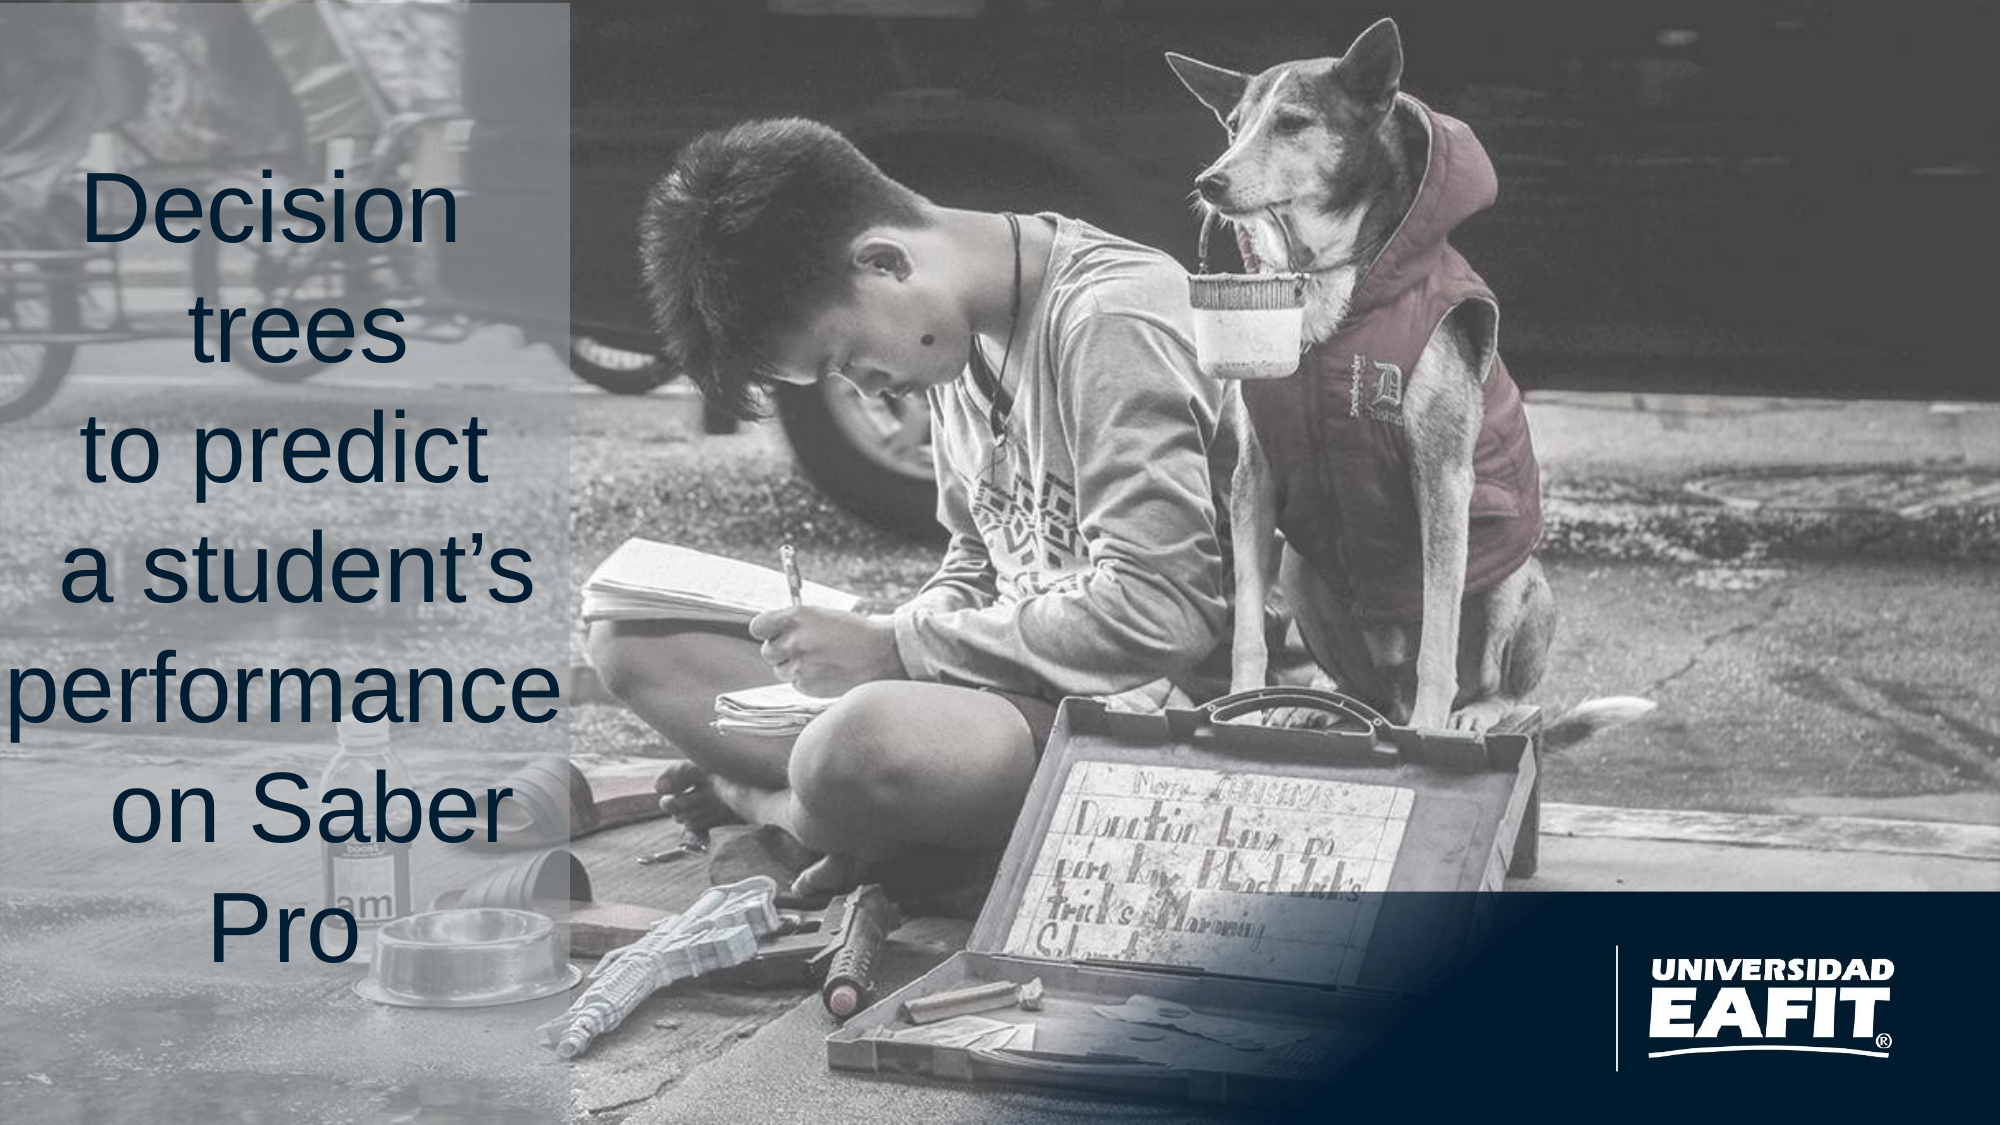

Decision  trees
to predict  a student’s
performance  on Saber
Pro